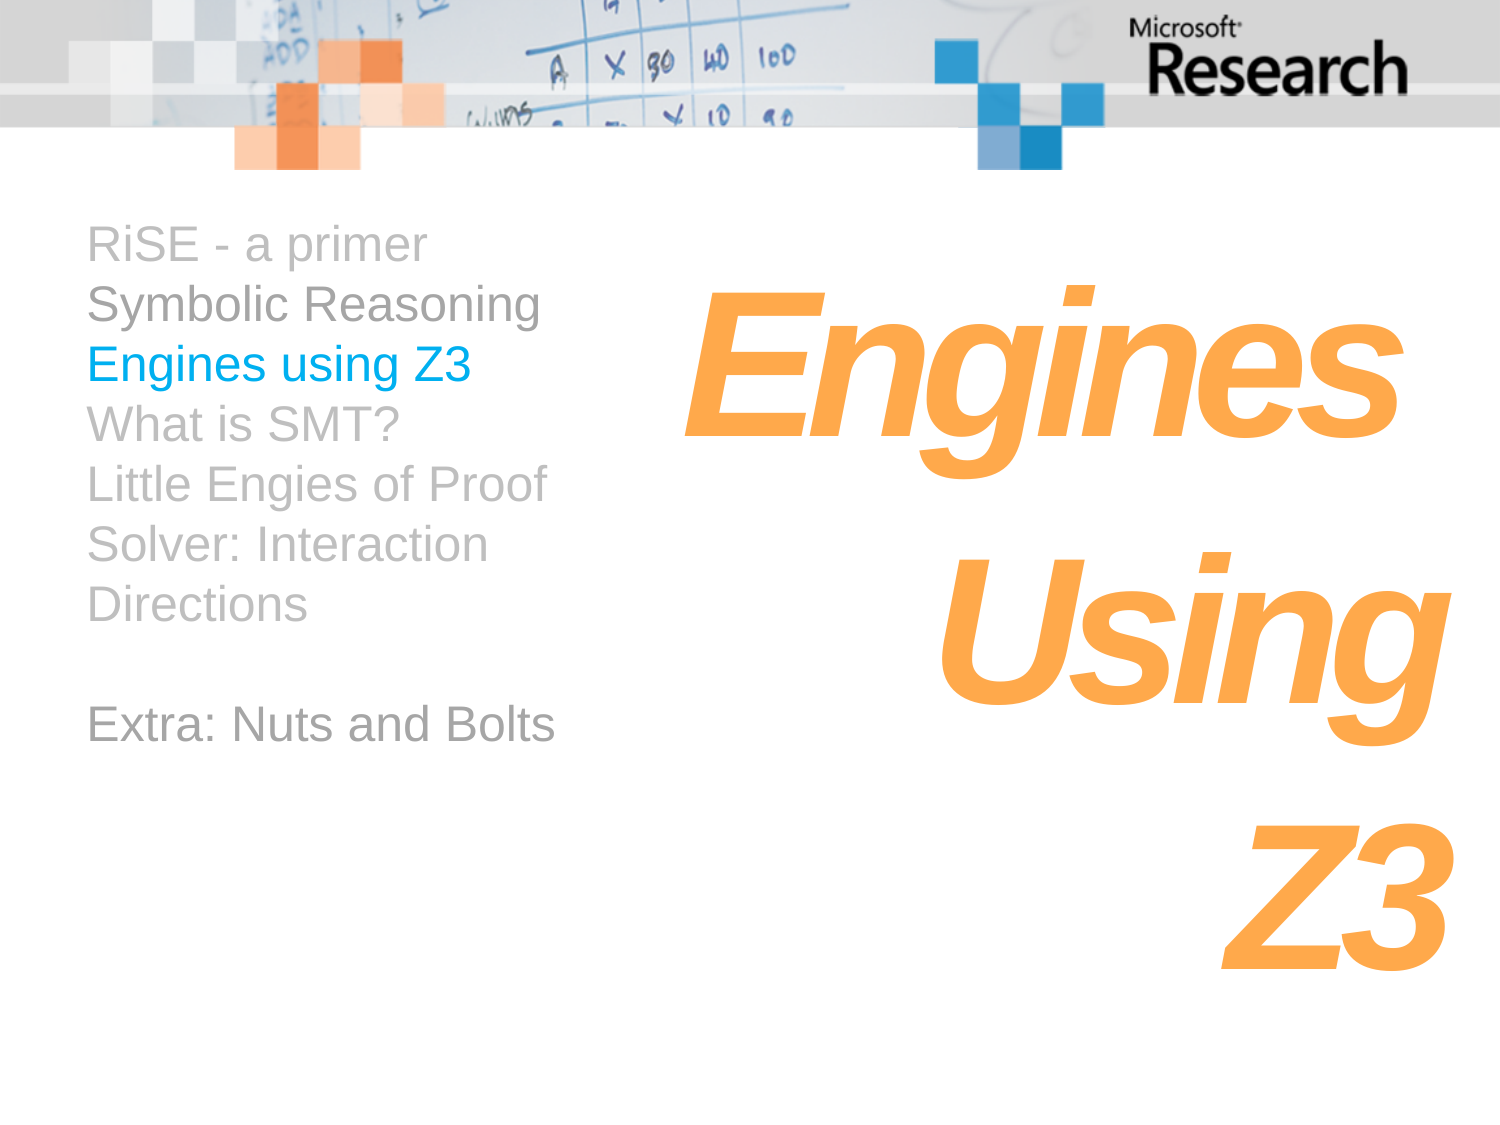

RiSE - a primer
Symbolic Reasoning
Engines using Z3
What is SMT?
Little Engies of Proof
Solver: Interaction
Directions

Extra: Nuts and Bolts

Engines
Using
Z3